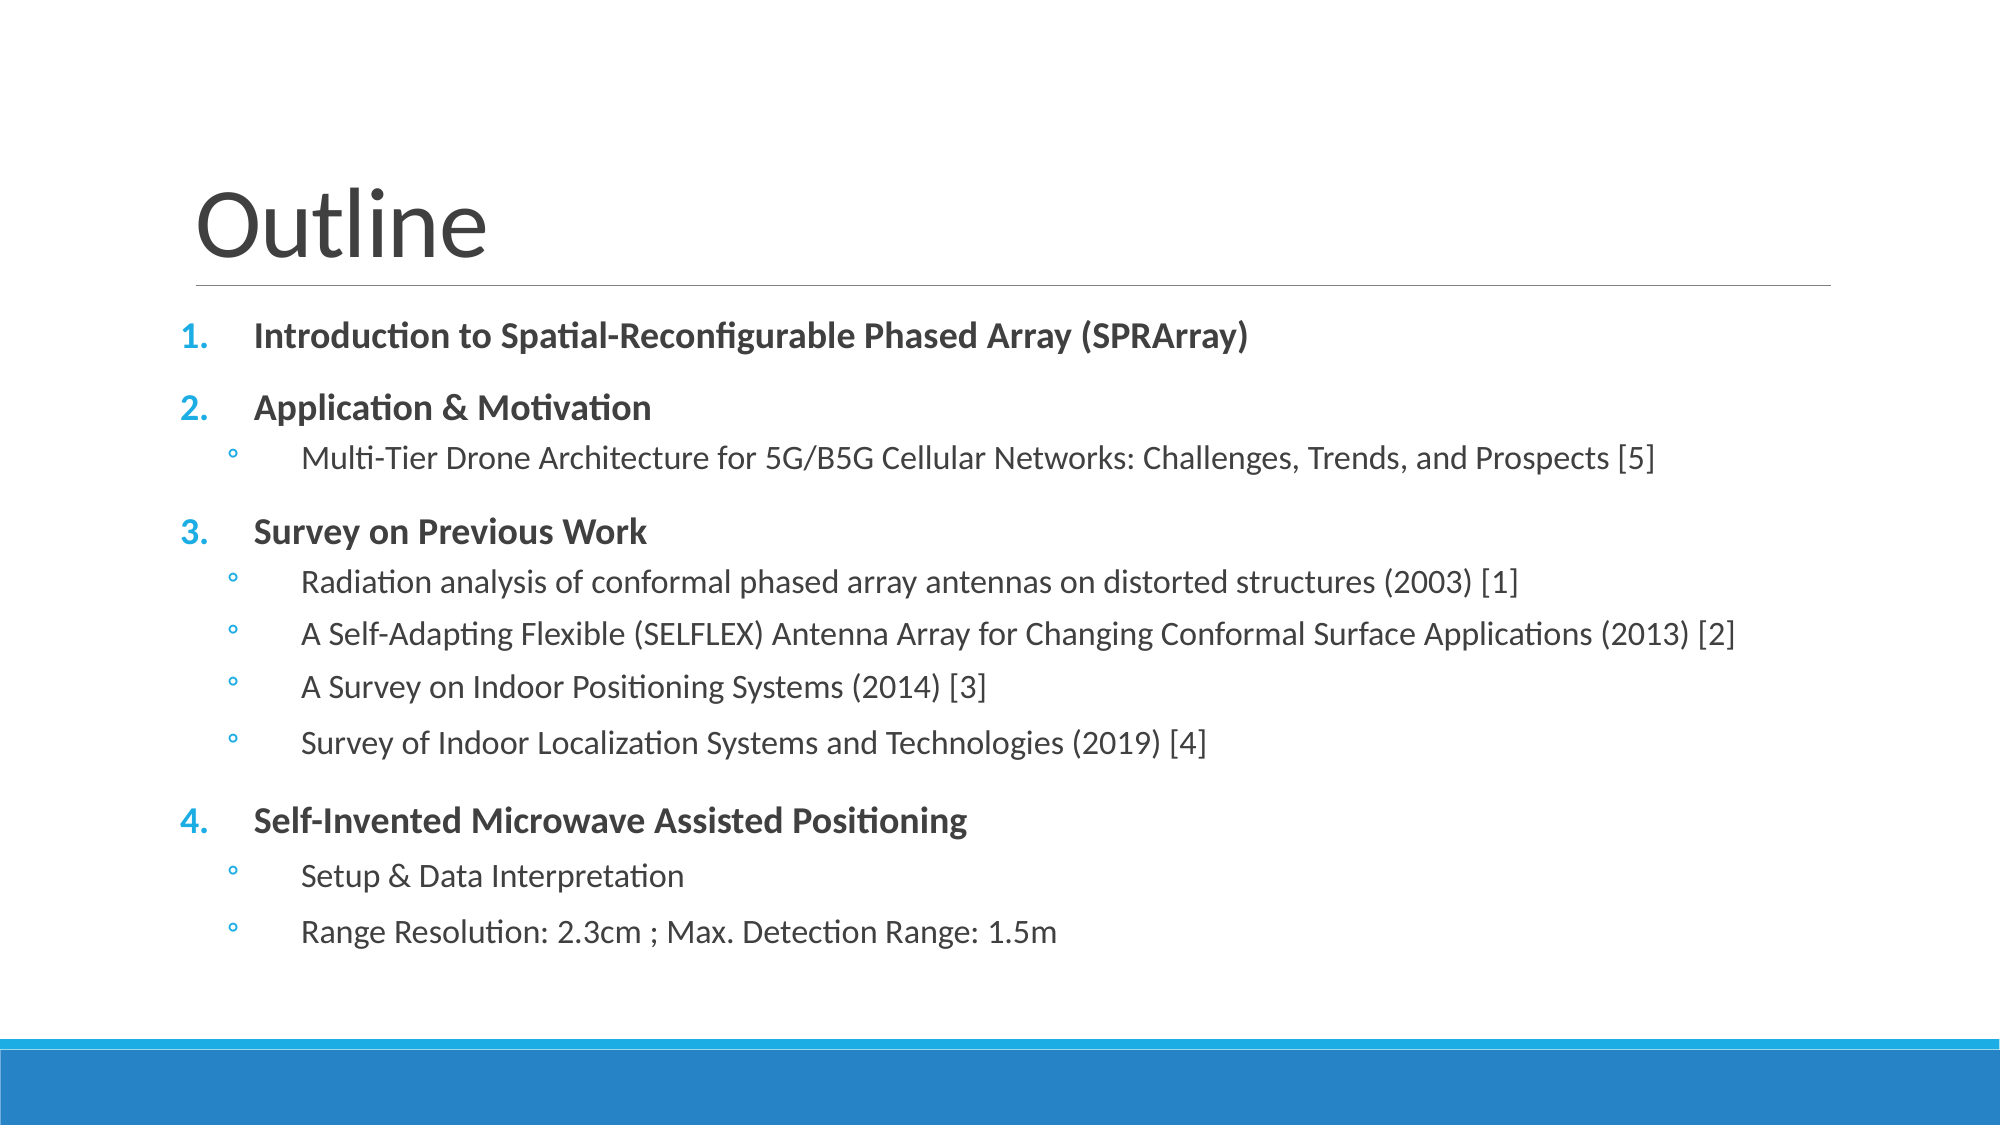

# Outline
Introduction to Spatial-Reconfigurable Phased Array (SPRArray)
Application & Motivation
Multi-Tier Drone Architecture for 5G/B5G Cellular Networks: Challenges, Trends, and Prospects [5]
Survey on Previous Work
Radiation analysis of conformal phased array antennas on distorted structures (2003) [1]
A Self-Adapting Flexible (SELFLEX) Antenna Array for Changing Conformal Surface Applications (2013) [2]
A Survey on Indoor Positioning Systems (2014) [3]
Survey of Indoor Localization Systems and Technologies (2019) [4]
Self-Invented Microwave Assisted Positioning
Setup & Data Interpretation
Range Resolution: 2.3cm ; Max. Detection Range: 1.5m